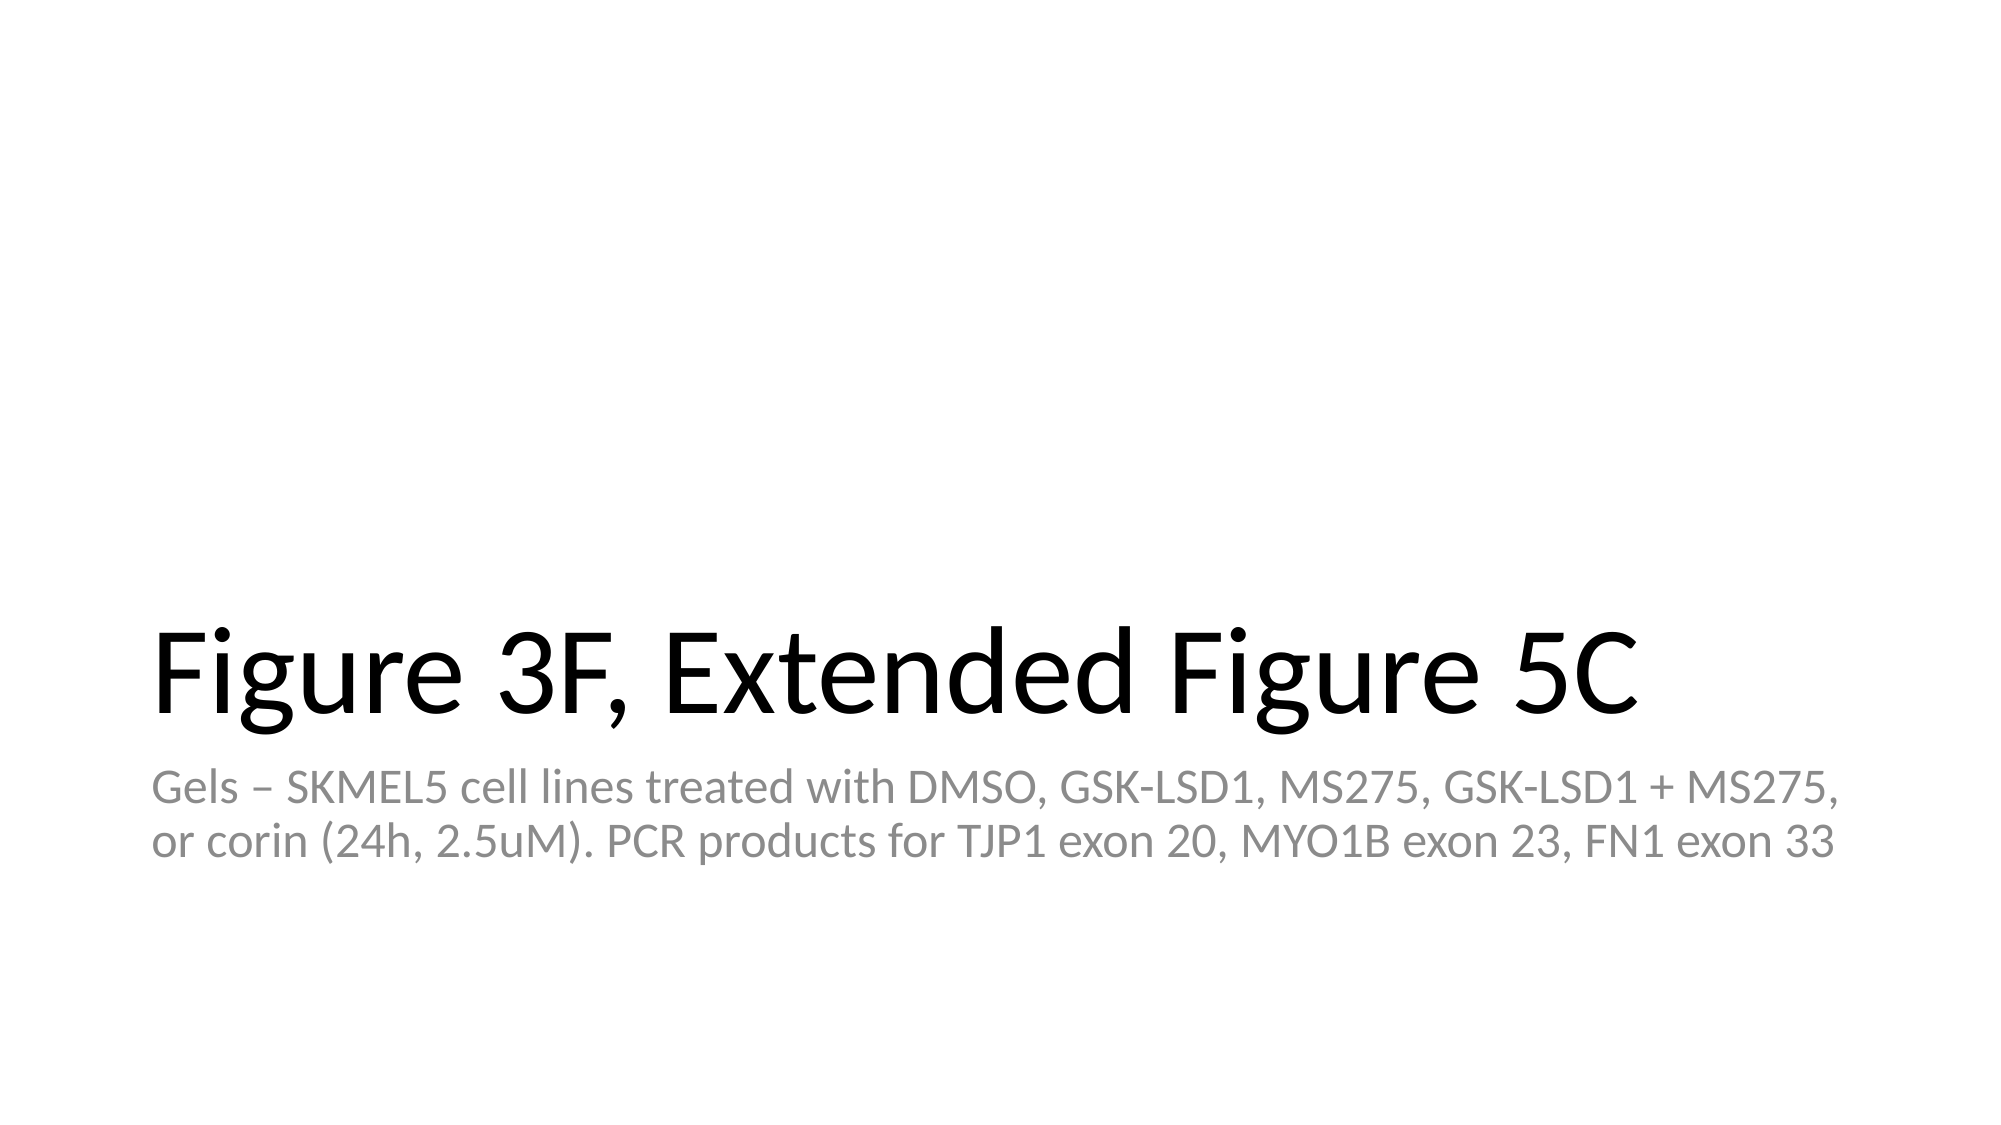

# Figure 3F, Extended Figure 5C
Gels – SKMEL5 cell lines treated with DMSO, GSK-LSD1, MS275, GSK-LSD1 + MS275, or corin (24h, 2.5uM). PCR products for TJP1 exon 20, MYO1B exon 23, FN1 exon 33